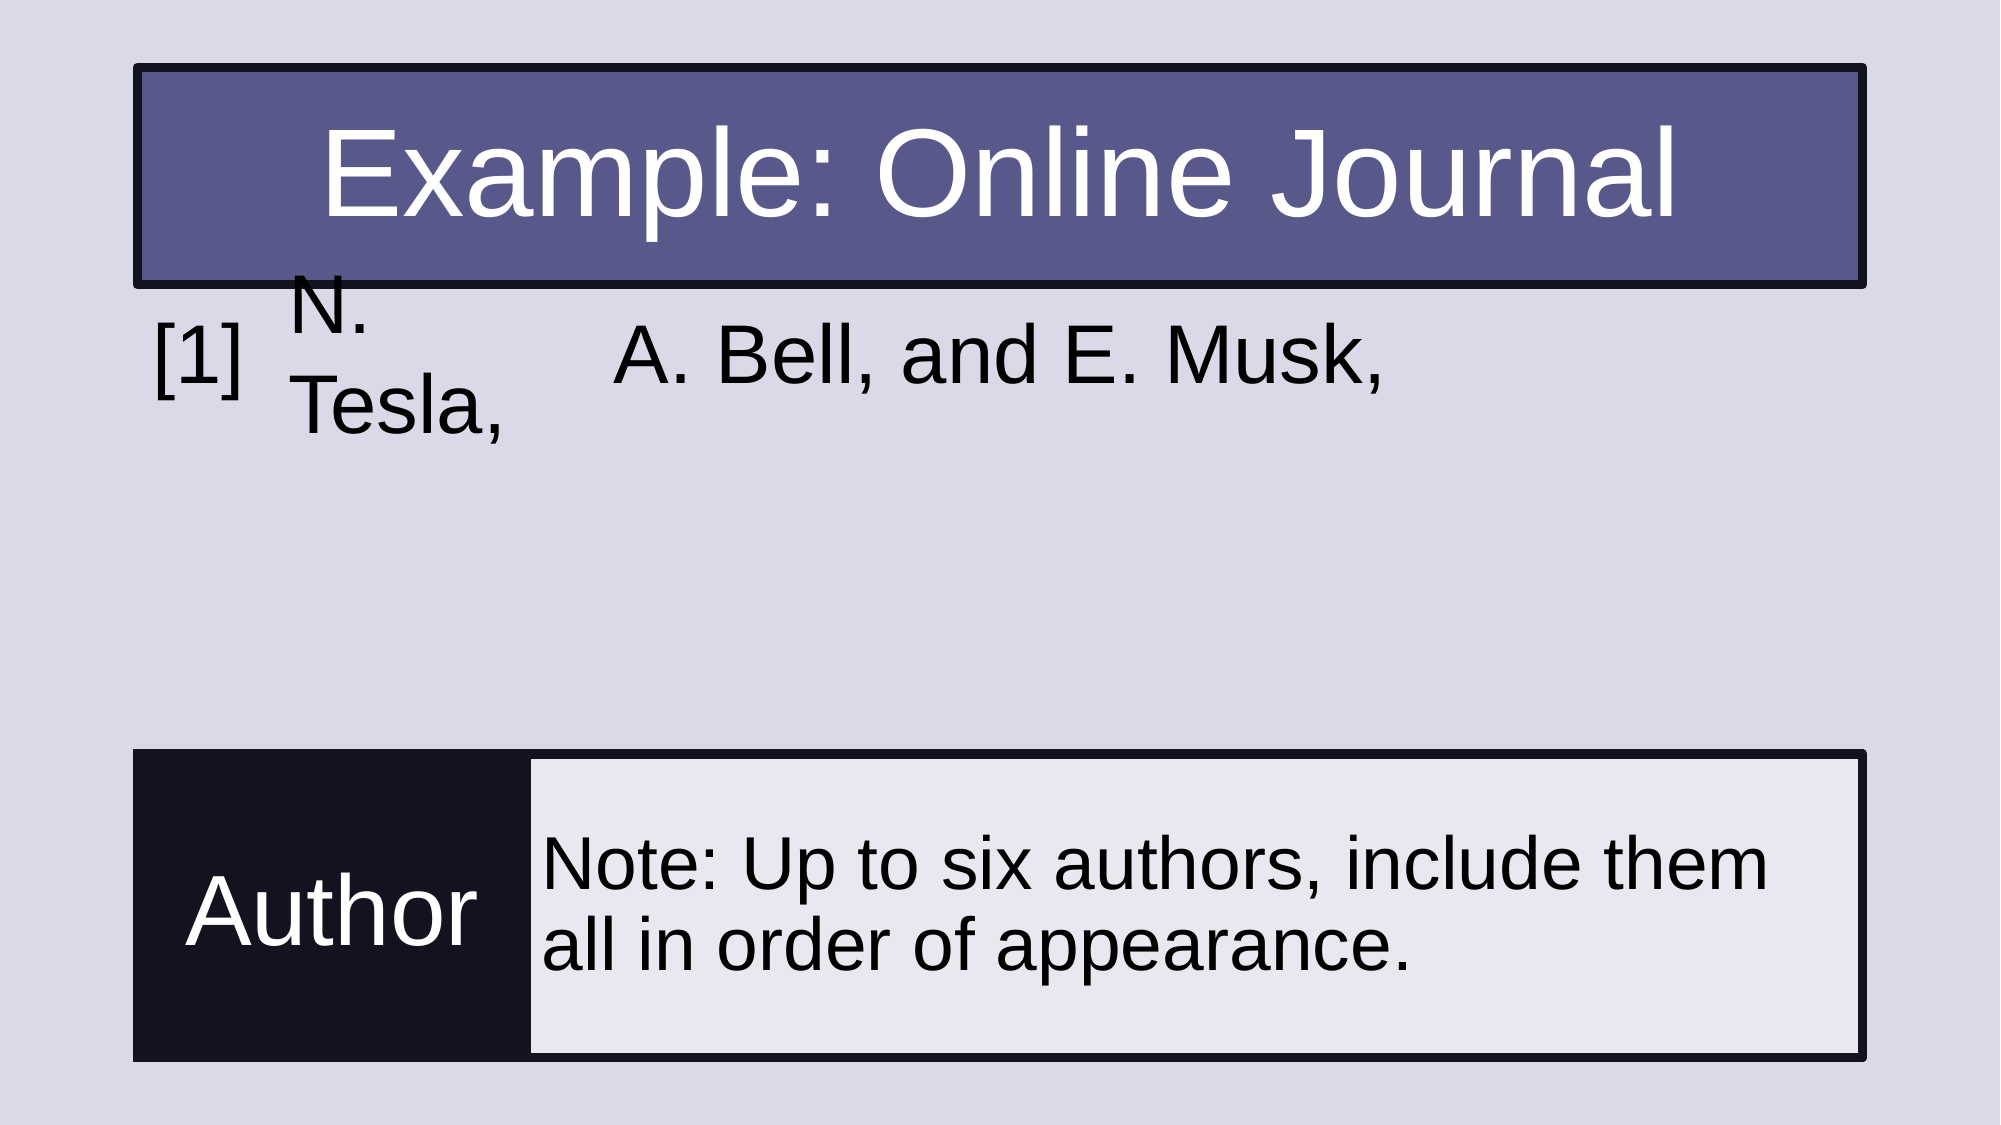

Example: Online Journal
[1]
N. Tesla,
A. Bell, and E. Musk,
Author
Note: Up to six authors, include them all in order of appearance.
Note: The initial of the given name comes first, followed by the surname name, which is closed with a comma.